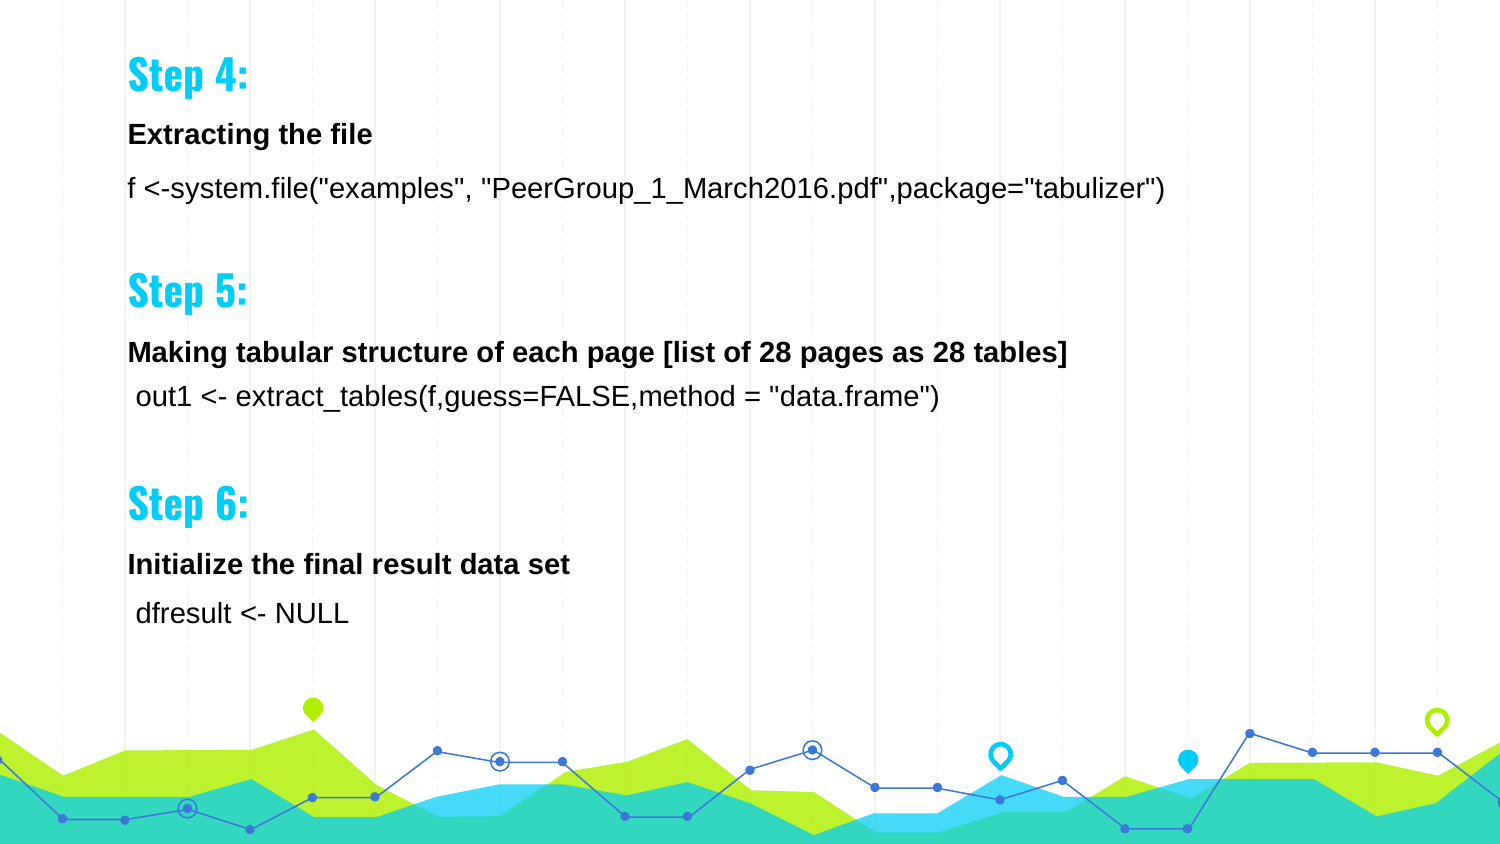

Step 4:
Extracting the file
f <-system.file("examples", "PeerGroup_1_March2016.pdf",package="tabulizer")
# Step 5:
Making tabular structure of each page [list of 28 pages as 28 tables]
 out1 <- extract_tables(f,guess=FALSE,method = "data.frame")

Step 6:
Initialize the final result data set
 dfresult <- NULL